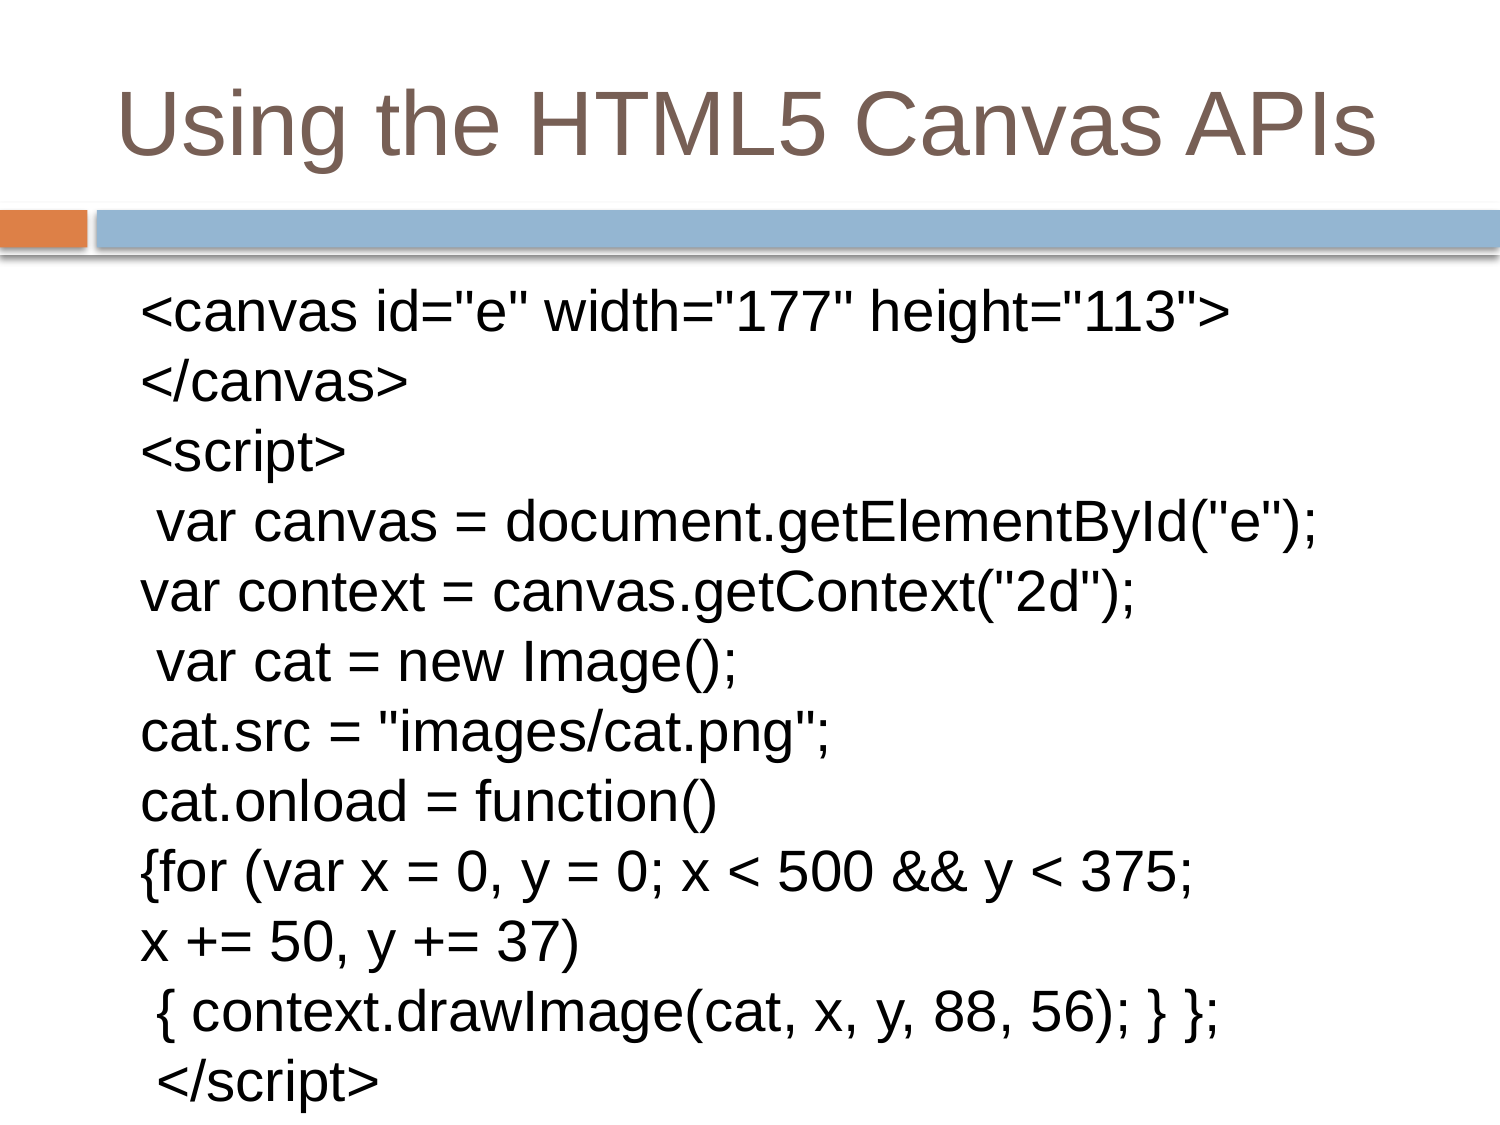

# Using the HTML5 Canvas APIs
<canvas id="e" width="177" height="113">
</canvas>
<script>
 var canvas = document.getElementById("e");
var context = canvas.getContext("2d");
 var cat = new Image();
cat.src = "images/cat.png";
cat.onload = function()
{for (var x = 0, y = 0; x < 500 && y < 375;
x += 50, y += 37)
 { context.drawImage(cat, x, y, 88, 56); } };
 </script>